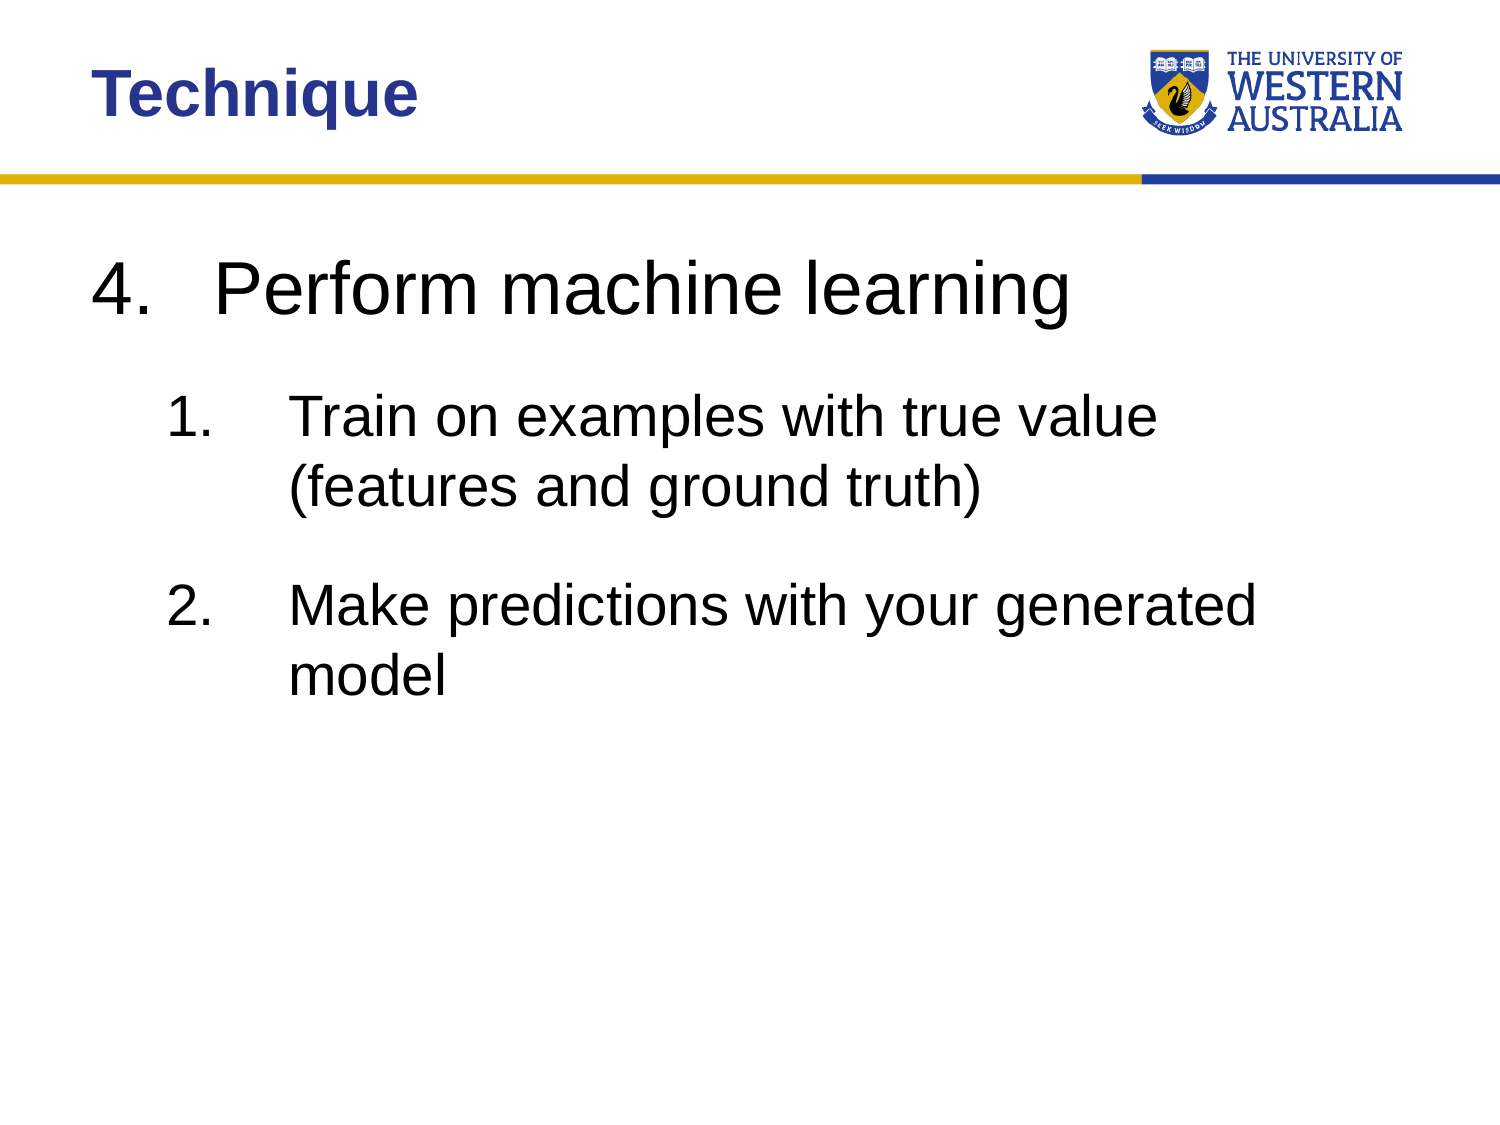

Technique
Perform machine learning
Train on examples with true value (features and ground truth)
Make predictions with your generated model